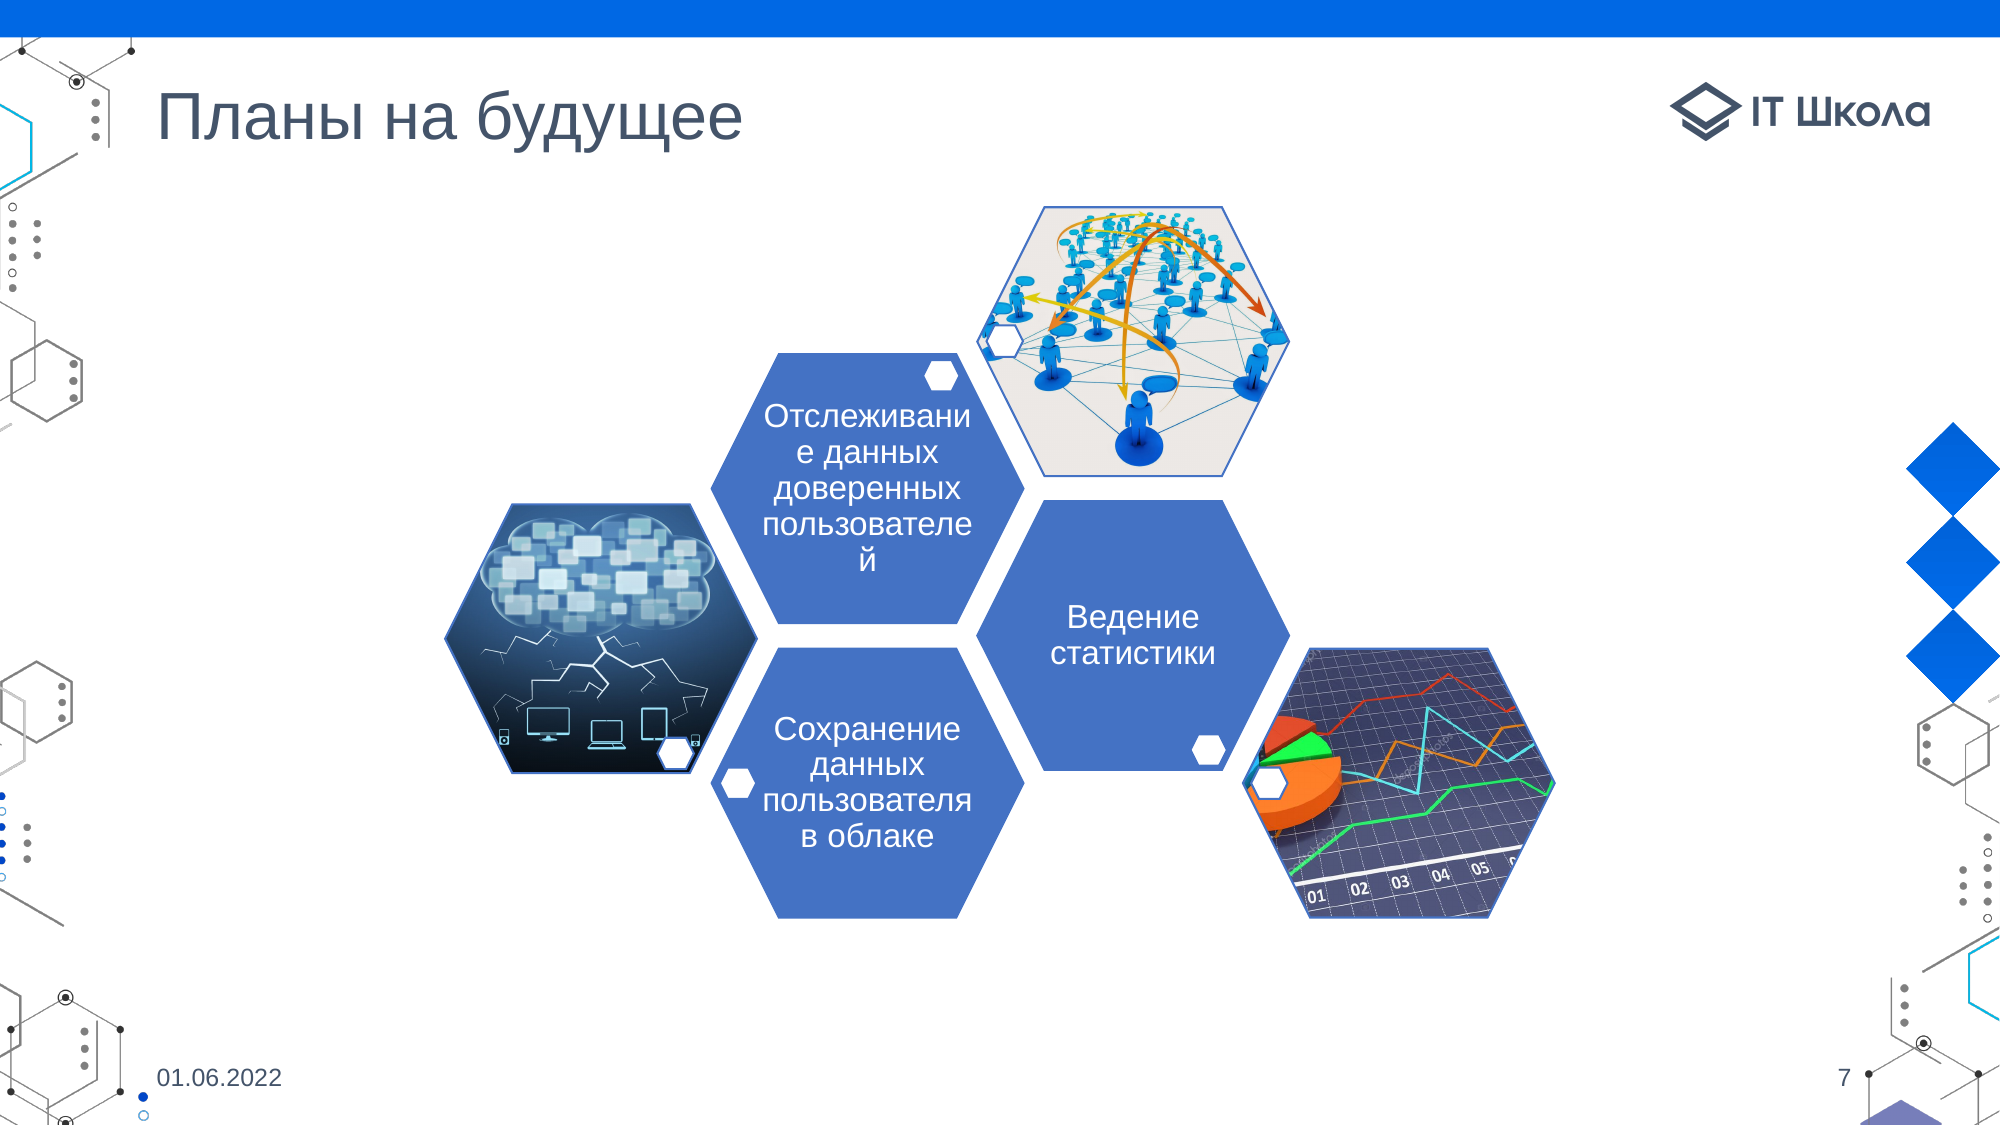

# Планы на будущее
Сохранение данных пользователя в облаке
Ведение статистики
Отслеживание данных доверенных пользователей
01.06.2022
7